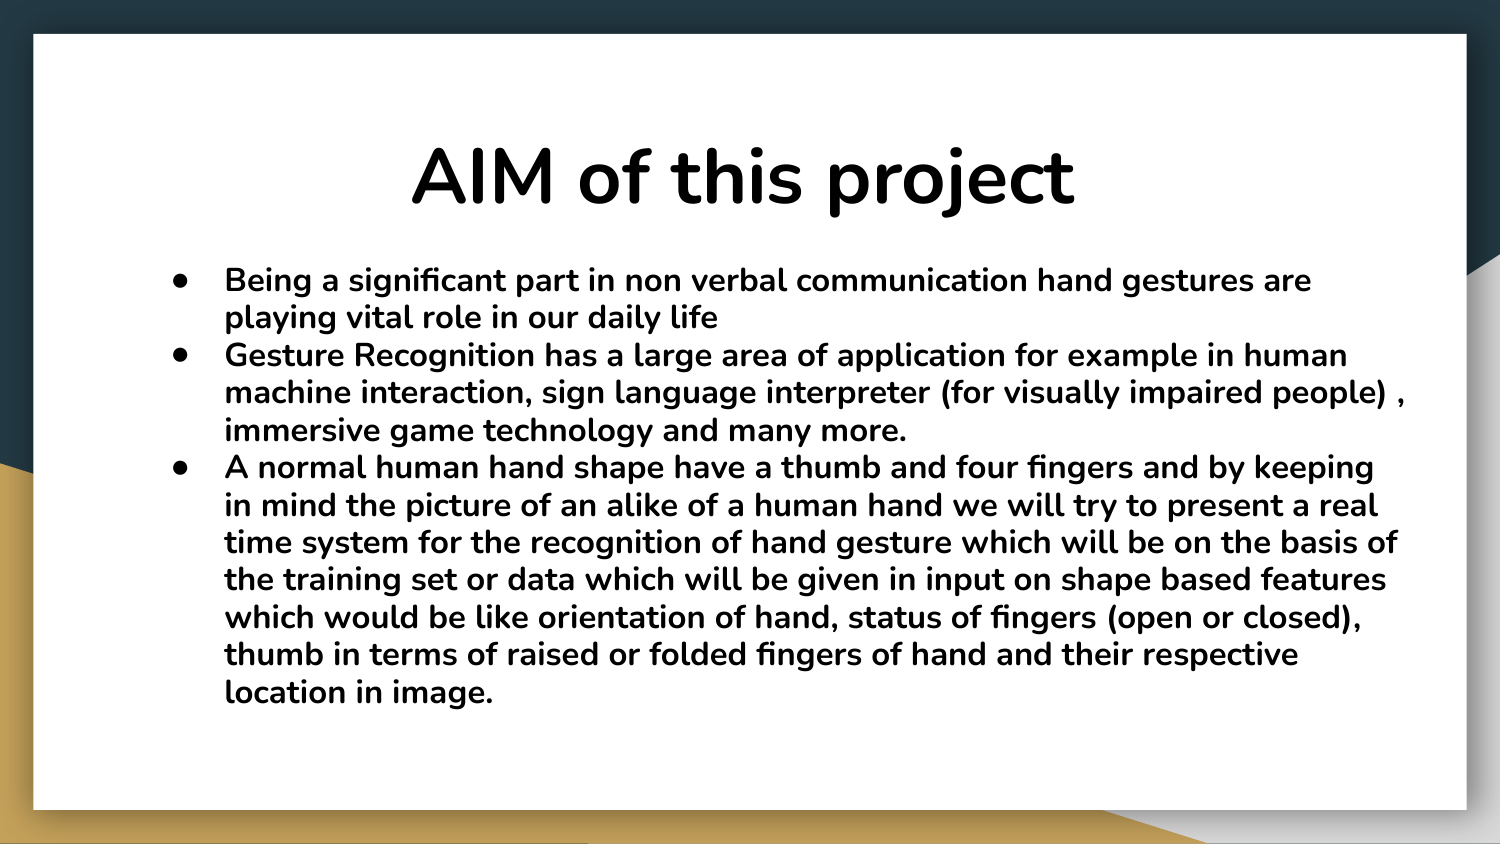

# AIM of this project
Being a significant part in non verbal communication hand gestures are playing vital role in our daily life
Gesture Recognition has a large area of application for example in human machine interaction, sign language interpreter (for visually impaired people) , immersive game technology and many more.
A normal human hand shape have a thumb and four fingers and by keeping in mind the picture of an alike of a human hand we will try to present a real time system for the recognition of hand gesture which will be on the basis of the training set or data which will be given in input on shape based features which would be like orientation of hand, status of fingers (open or closed), thumb in terms of raised or folded fingers of hand and their respective location in image.